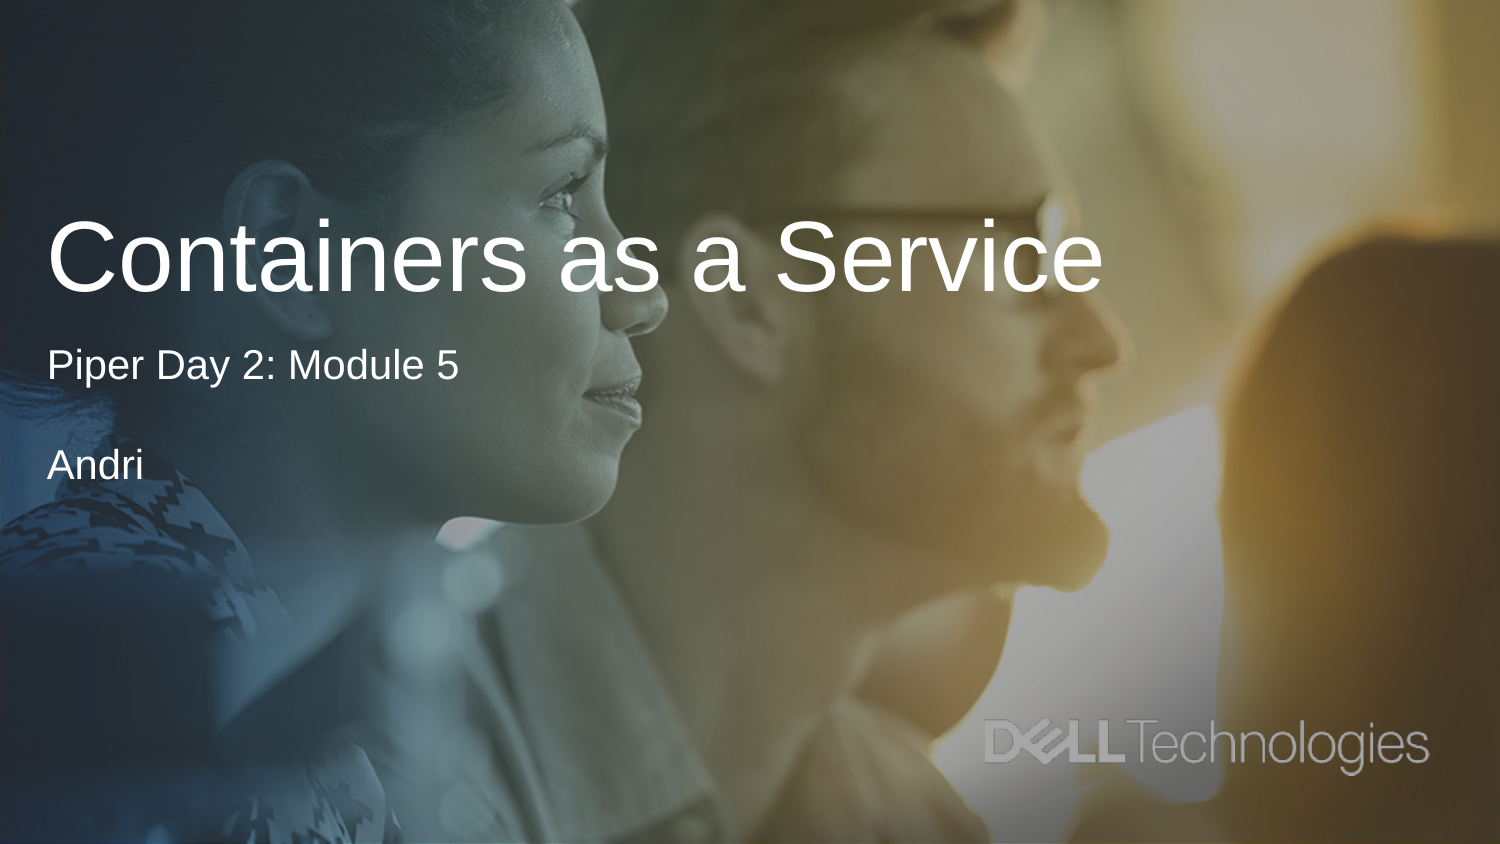

# Containers as a Service
Piper Day 2: Module 5

Andri